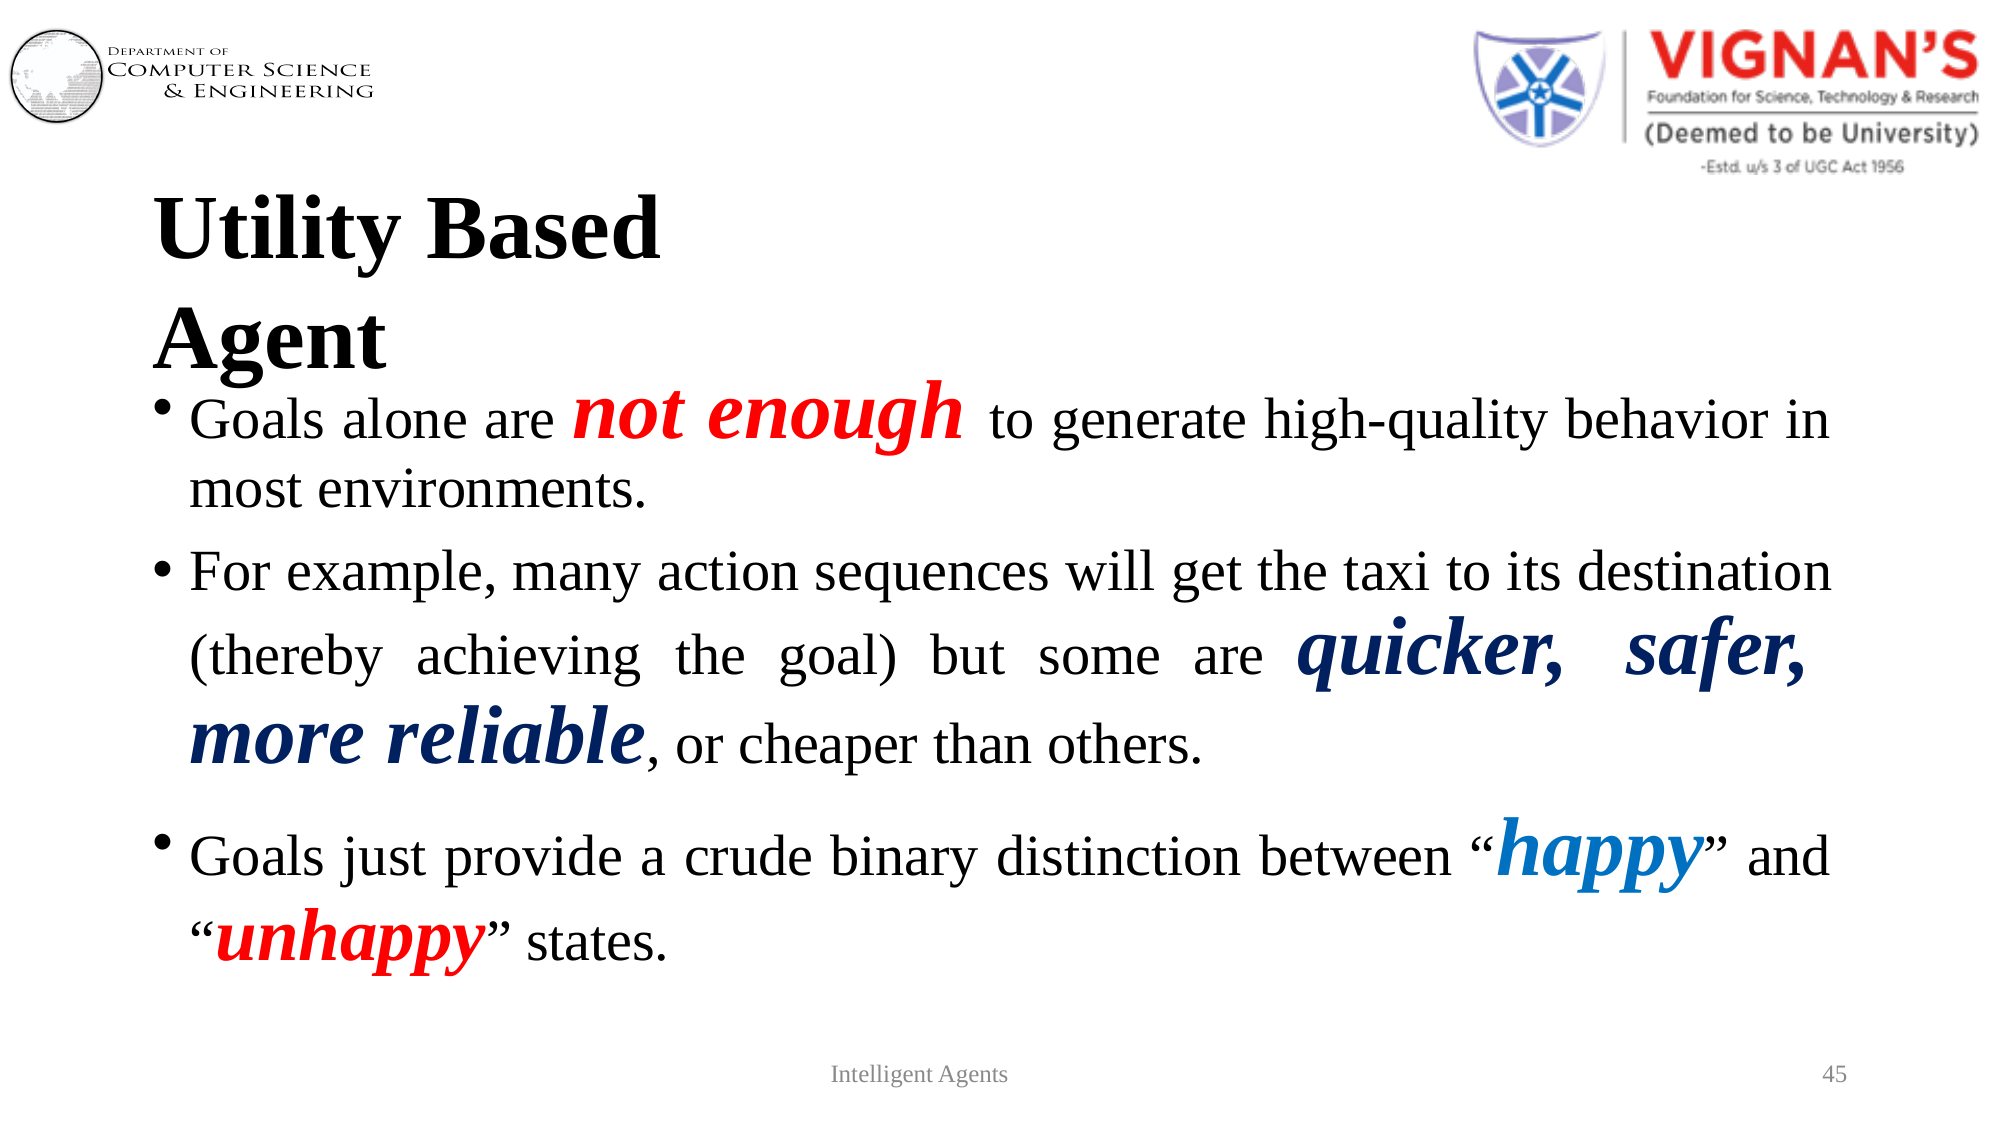

# Utility	Based Agent
Goals alone are not enough to generate high-quality behavior in  most environments.
For example, many action sequences will get the taxi to its destination  (thereby achieving the goal) but some are quicker, safer,  more reliable, or cheaper than others.
Goals just provide a crude binary distinction between “happy” and  “unhappy” states.
Intelligent Agents
45